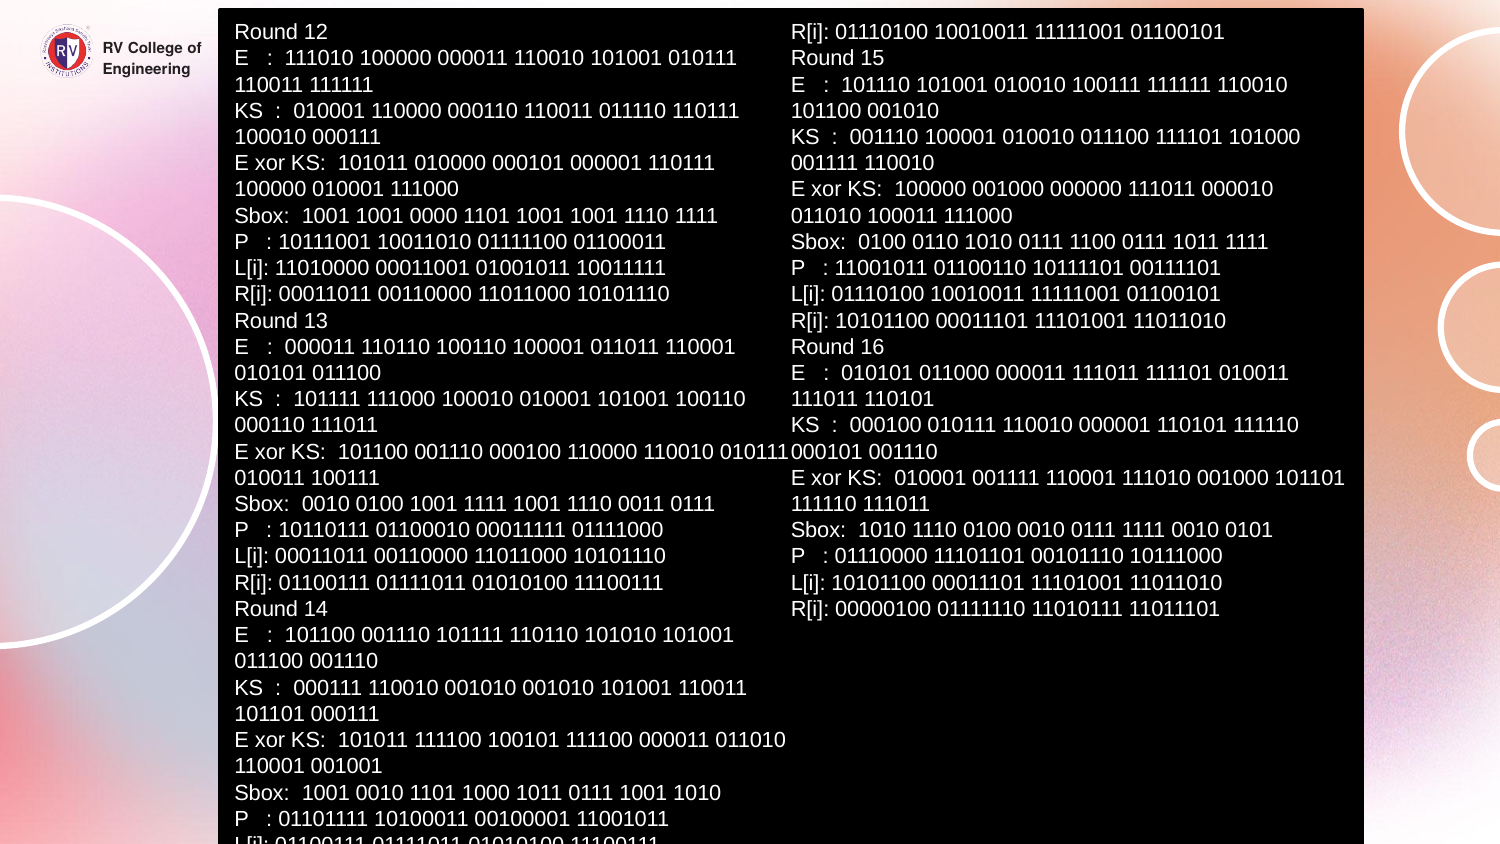

Round 12
E   :  111010 100000 000011 110010 101001 010111 110011 111111
KS  :  010001 110000 000110 110011 011110 110111 100010 000111
E xor KS:  101011 010000 000101 000001 110111 100000 010001 111000
Sbox:  1001 1001 0000 1101 1001 1001 1110 1111
P   : 10111001 10011010 01111100 01100011
L[i]: 11010000 00011001 01001011 10011111
R[i]: 00011011 00110000 11011000 10101110
Round 13
E   :  000011 110110 100110 100001 011011 110001 010101 011100
KS  :  101111 111000 100010 010001 101001 100110 000110 111011
E xor KS:  101100 001110 000100 110000 110010 010111 010011 100111
Sbox:  0010 0100 1001 1111 1001 1110 0011 0111
P   : 10110111 01100010 00011111 01111000
L[i]: 00011011 00110000 11011000 10101110
R[i]: 01100111 01111011 01010100 11100111
Round 14
E   :  101100 001110 101111 110110 101010 101001 011100 001110
KS  :  000111 110010 001010 001010 101001 110011 101101 000111
E xor KS:  101011 111100 100101 111100 000011 011010 110001 001001
Sbox:  1001 0010 1101 1000 1011 0111 1001 1010
P   : 01101111 10100011 00100001 11001011
L[i]: 01100111 01111011 01010100 11100111
R[i]: 01110100 10010011 11111001 01100101
Round 15
E   :  101110 101001 010010 100111 111111 110010 101100 001010
KS  :  001110 100001 010010 011100 111101 101000 001111 110010
E xor KS:  100000 001000 000000 111011 000010 011010 100011 111000
Sbox:  0100 0110 1010 0111 1100 0111 1011 1111
P   : 11001011 01100110 10111101 00111101
L[i]: 01110100 10010011 11111001 01100101
R[i]: 10101100 00011101 11101001 11011010
Round 16
E   :  010101 011000 000011 111011 111101 010011 111011 110101
KS  :  000100 010111 110010 000001 110101 111110 000101 001110
E xor KS:  010001 001111 110001 111010 001000 101101 111110 111011
Sbox:  1010 1110 0100 0010 0111 1111 0010 0101
P   : 01110000 11101101 00101110 10111000
L[i]: 10101100 00011101 11101001 11011010
R[i]: 00000100 01111110 11010111 11011101

RV College of
Engineering